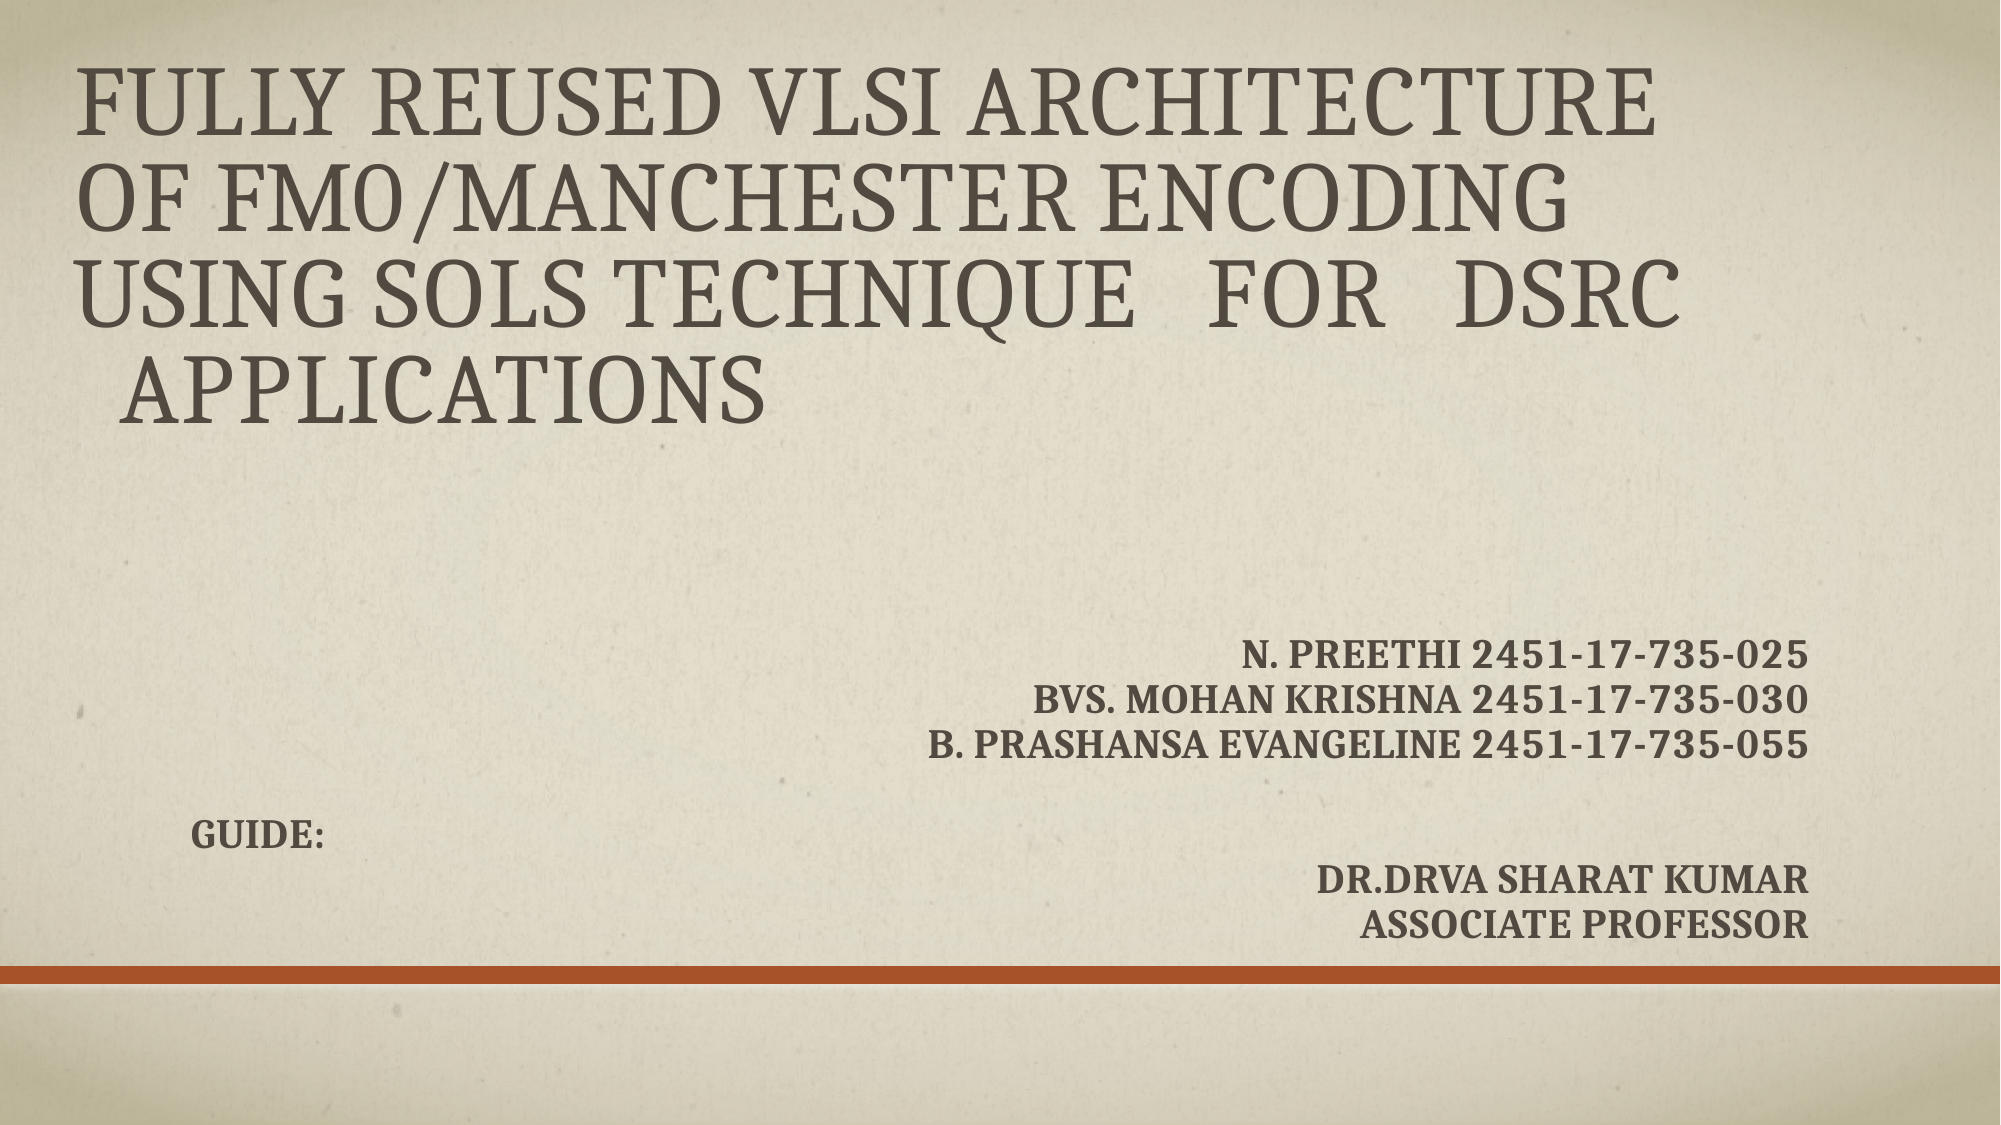

# FULLY REUSED VLSI ARCHITECTURE OF FM0/MANCHESTER ENCODING USING SOLS TECHNIQUE   FOR   DSRC   APPLICATIONS
N. Preethi 2451-17-735-025
BVS. Mohan Krishna 2451-17-735-030
B. Prashansa Evangeline 2451-17-735-055
                                                                                                                                                                 Guide:
DR.DRVA SHARAT KUMAR
Associate Professor